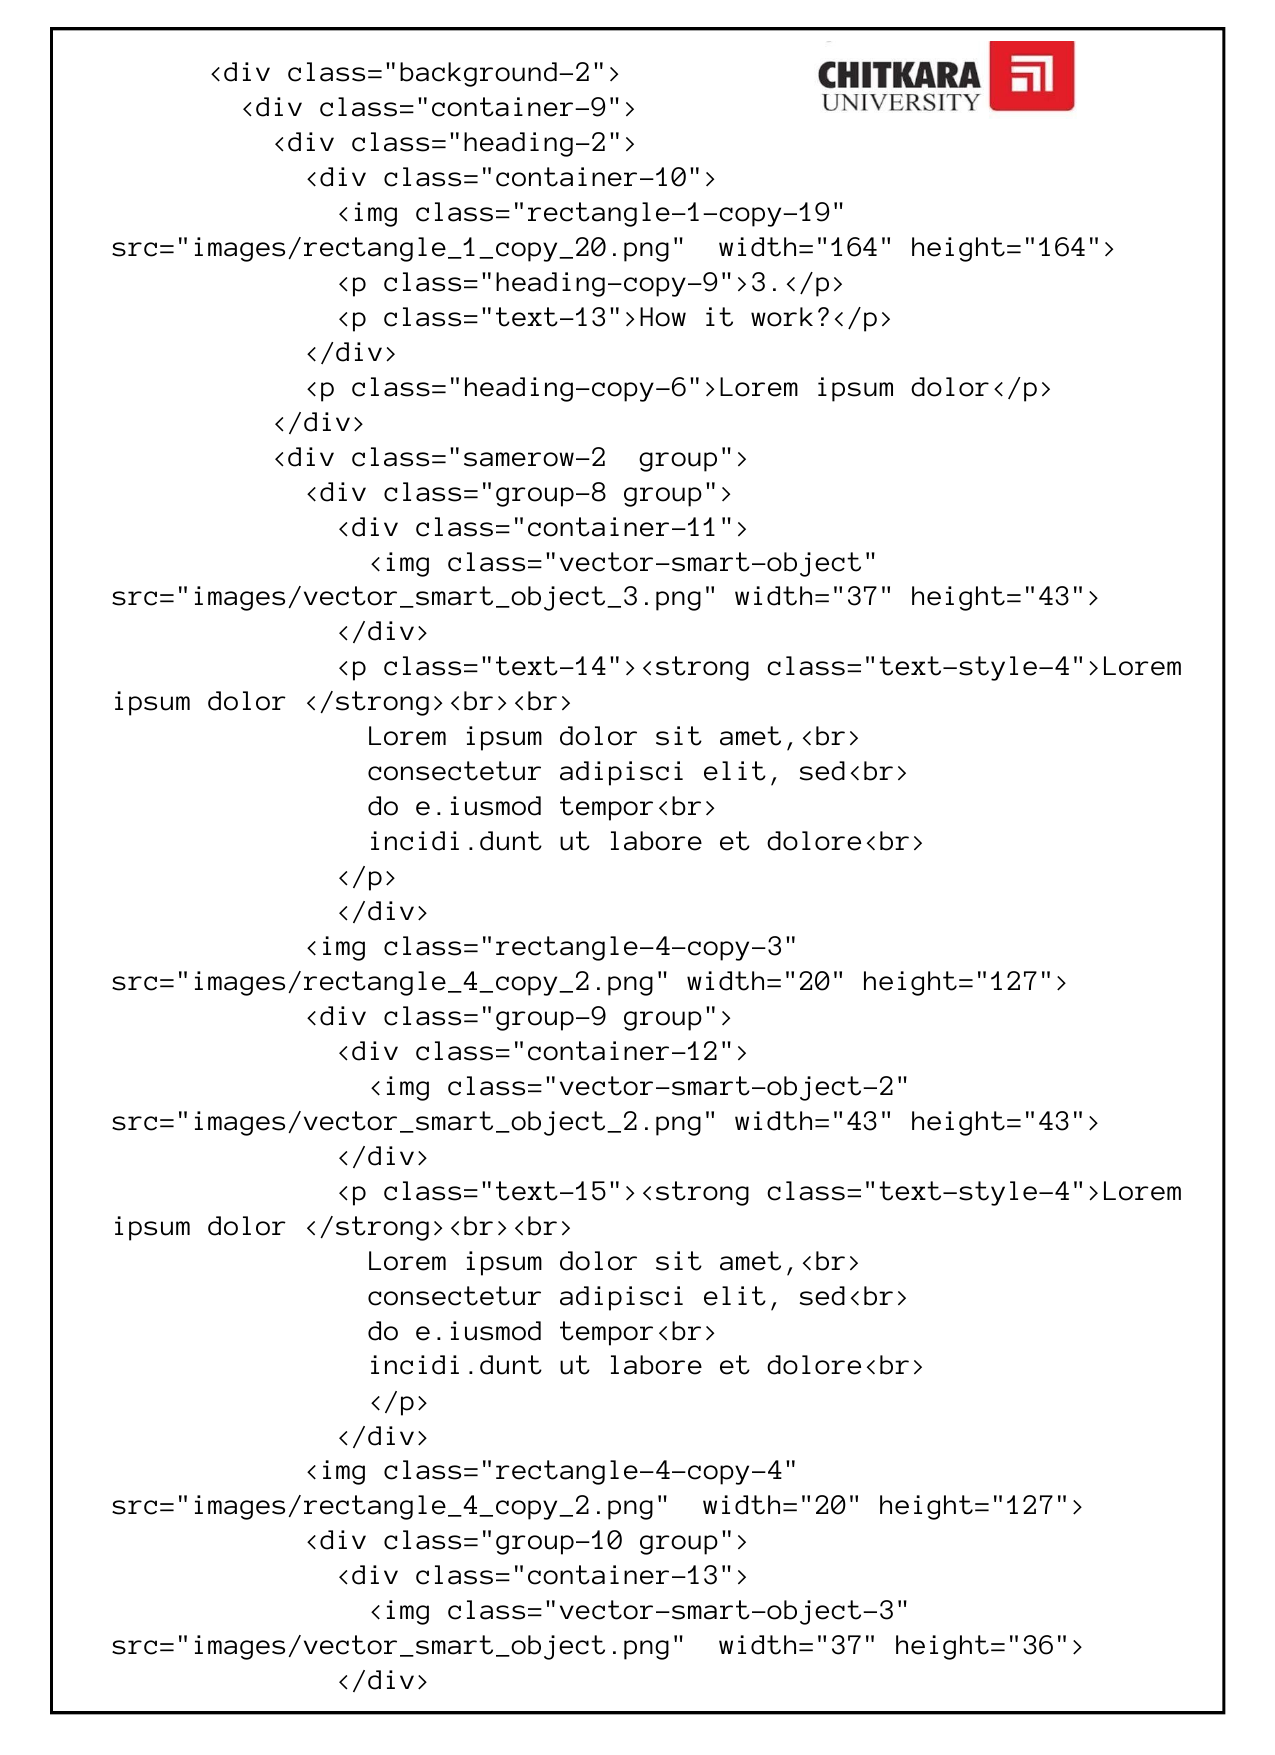

<div class="background-2">
        <div class="container-9">
          <div class="heading-2">
            <div class="container-10">
              <img class="rectangle-1-copy-19" src="images/rectangle_1_copy_20.png"  width="164" height="164">
              <p class="heading-copy-9">3.</p>
              <p class="text-13">How it work?</p>
            </div>
            <p class="heading-copy-6">Lorem ipsum dolor</p>
          </div>
          <div class="samerow-2  group">
            <div class="group-8 group">
              <div class="container-11">
                <img class="vector-smart-object" src="images/vector_smart_object_3.png" width="37" height="43">
              </div>
              <p class="text-14"><strong class="text-style-4">Lorem ipsum dolor </strong><br><br>
                Lorem ipsum dolor sit amet,<br>
                consectetur adipisci elit, sed<br>
                do e.iusmod tempor<br>
                incidi.dunt ut labore et dolore<br>
              </p>
              </div>
            <img class="rectangle-4-copy-3" src="images/rectangle_4_copy_2.png" width="20" height="127">
            <div class="group-9 group">
              <div class="container-12">
                <img class="vector-smart-object-2" src="images/vector_smart_object_2.png" width="43" height="43">
              </div>
              <p class="text-15"><strong class="text-style-4">Lorem ipsum dolor </strong><br><br>
                Lorem ipsum dolor sit amet,<br>
                consectetur adipisci elit, sed<br>
                do e.iusmod tempor<br>
                incidi.dunt ut labore et dolore<br>
                </p>
              </div>
            <img class="rectangle-4-copy-4" src="images/rectangle_4_copy_2.png"  width="20" height="127">
            <div class="group-10 group">
              <div class="container-13">
                <img class="vector-smart-object-3" src="images/vector_smart_object.png"  width="37" height="36">
              </div>